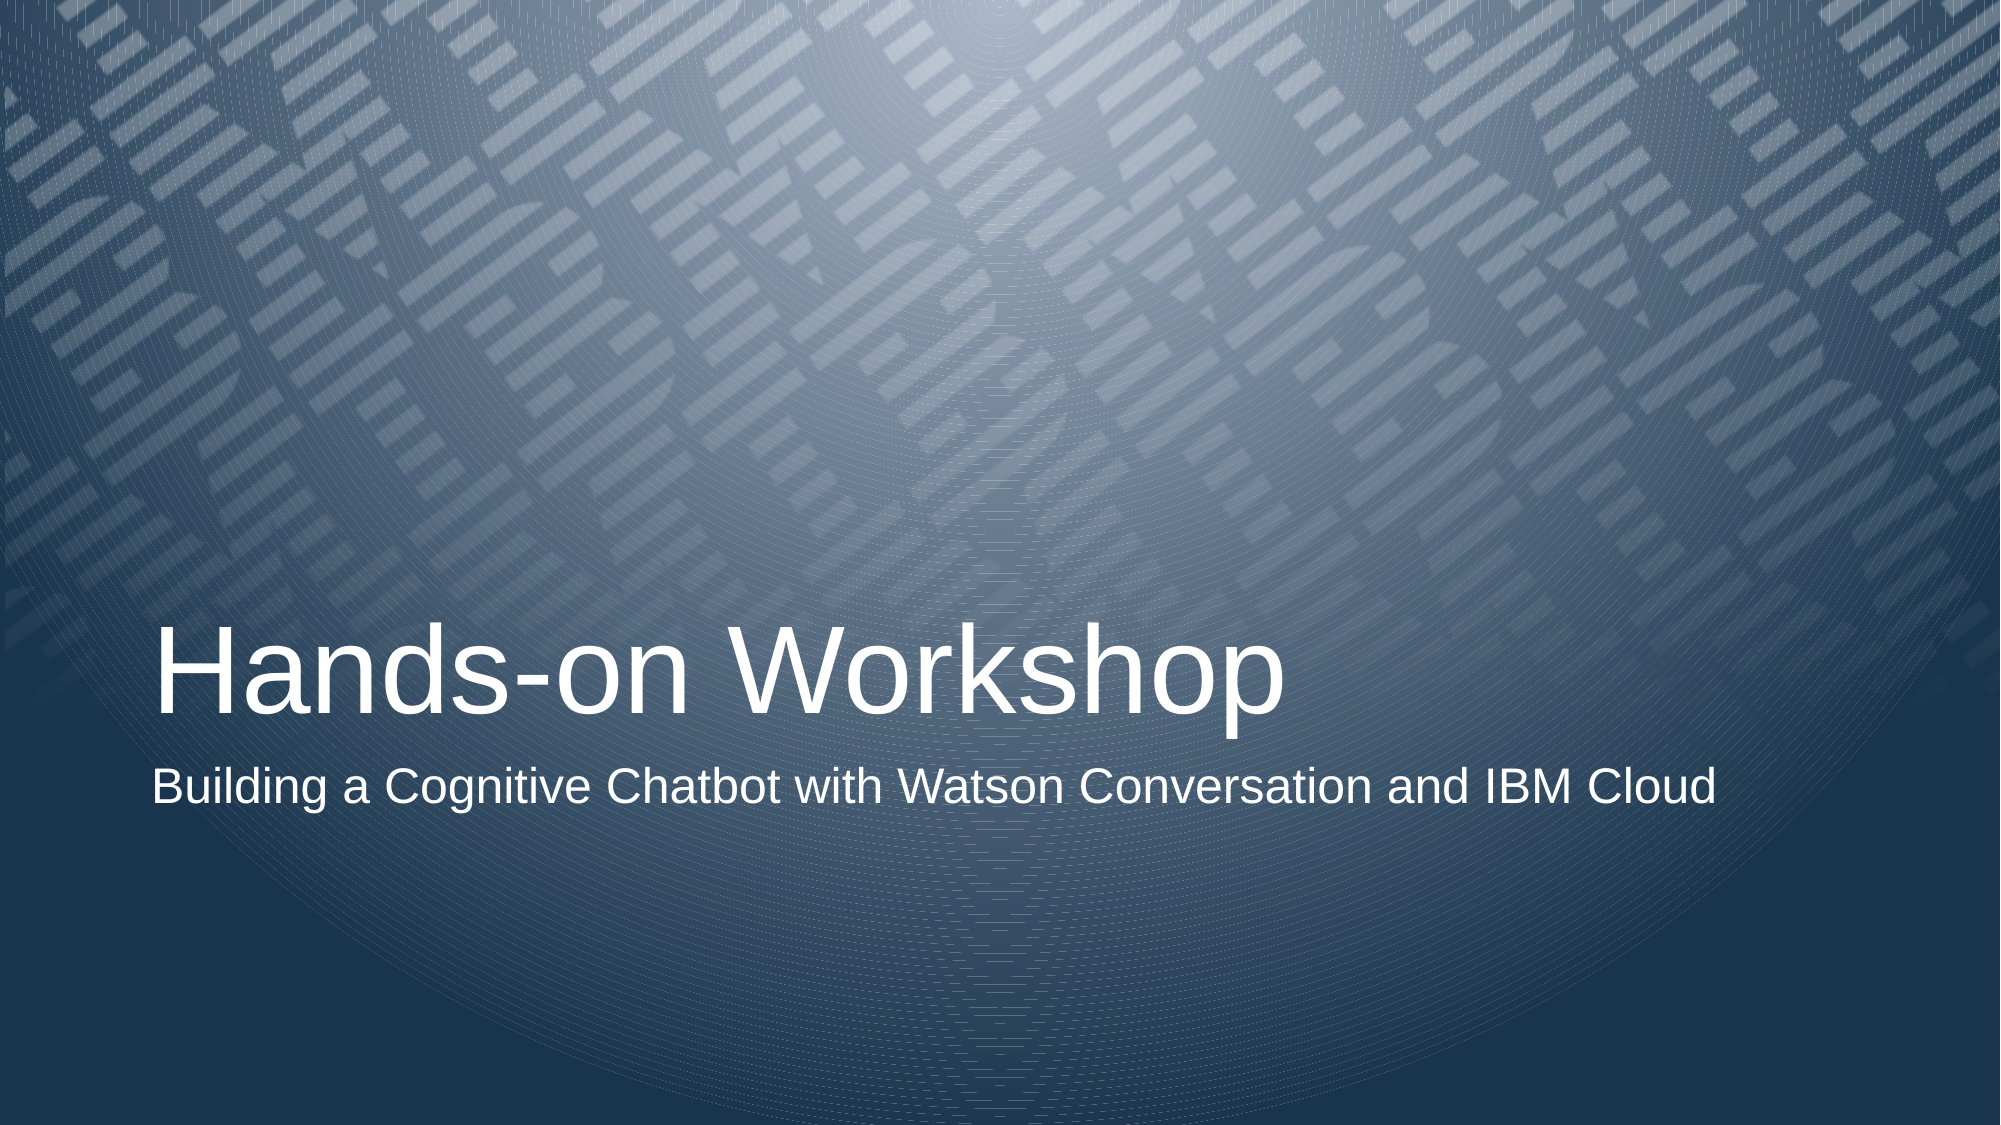

# Hands-on Workshop
Building a Cognitive Chatbot with Watson Conversation and IBM Cloud